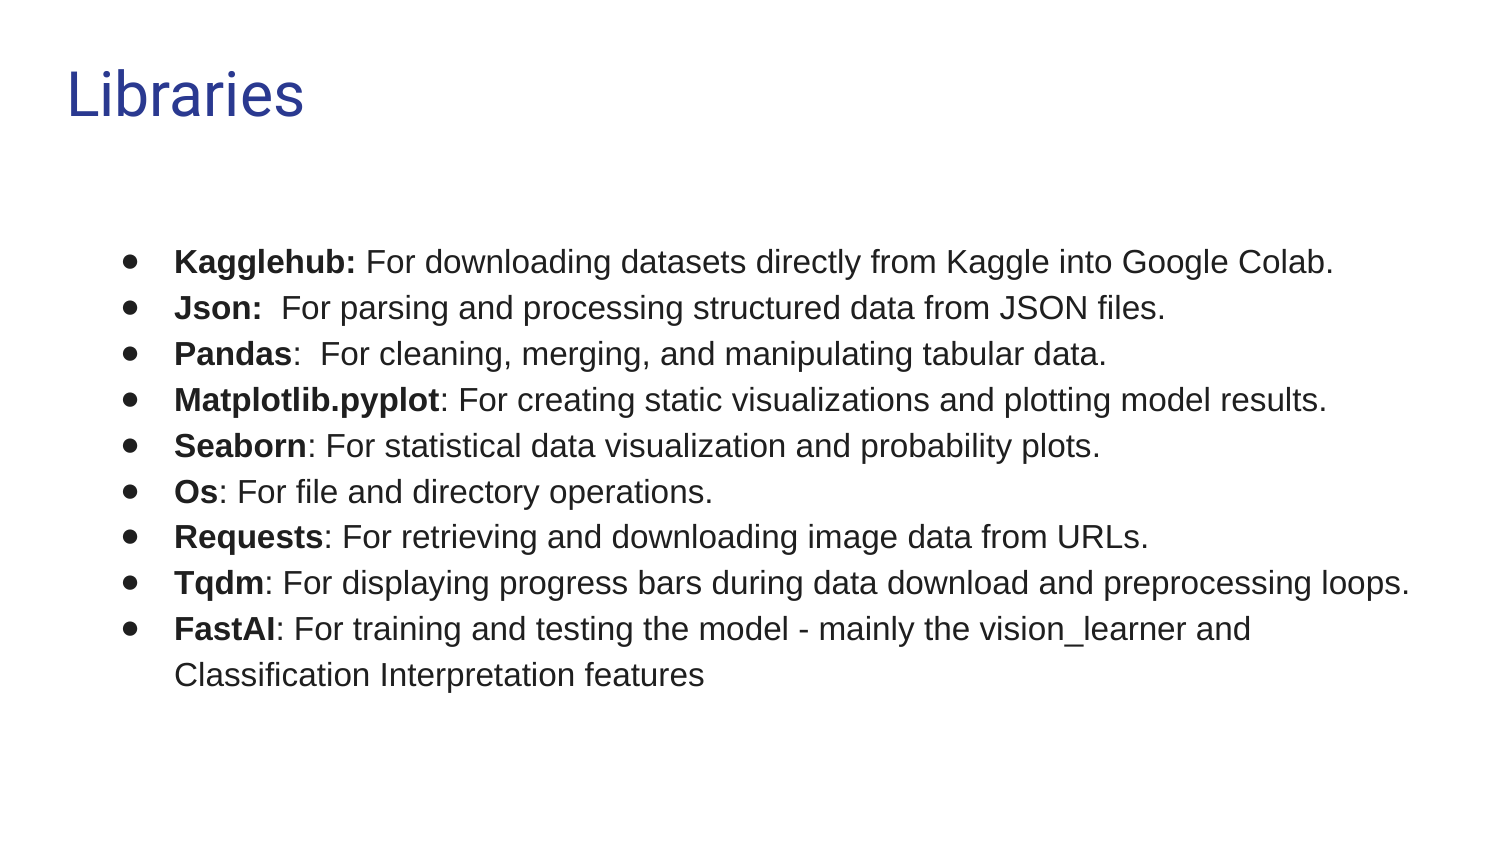

# Libraries

Kagglehub: For downloading datasets directly from Kaggle into Google Colab.
Json:  For parsing and processing structured data from JSON files.
Pandas:  For cleaning, merging, and manipulating tabular data.
Matplotlib.pyplot: For creating static visualizations and plotting model results.
Seaborn: For statistical data visualization and probability plots.
Os: For file and directory operations.
Requests: For retrieving and downloading image data from URLs.
Tqdm: For displaying progress bars during data download and preprocessing loops.
FastAI: For training and testing the model - mainly the vision_learner and Classification Interpretation features